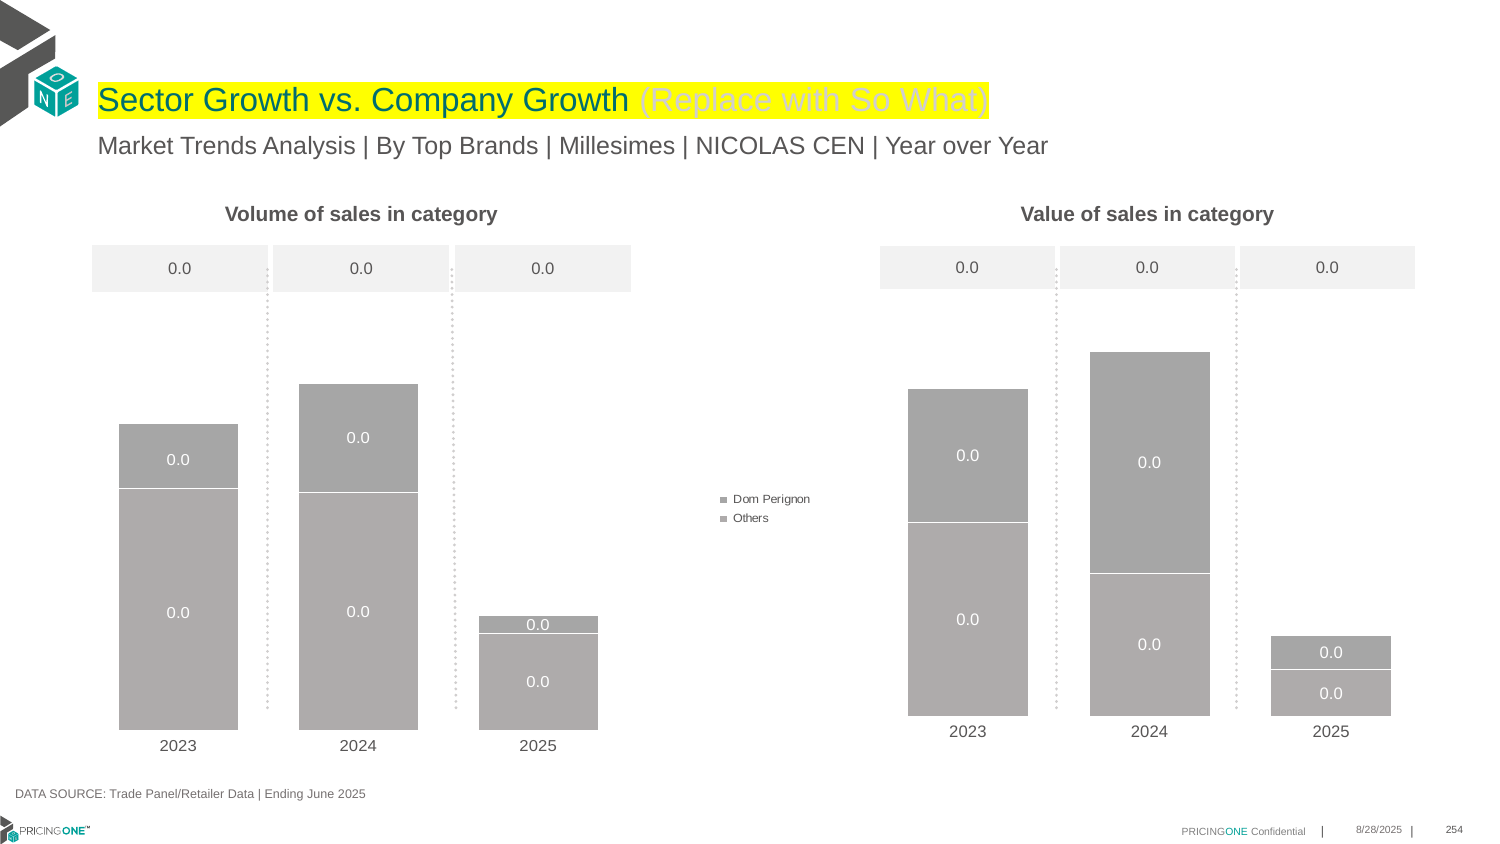

# Sector Growth vs. Company Growth (Replace with So What)
Market Trends Analysis | By Top Brands | Millesimes | NICOLAS CEN | Year over Year
| Value of sales in category |  |  |
| --- | --- | --- |
| 0.0 | 0.0 | 0.0 |
| Volume of sales in category |  |  |
| --- | --- | --- |
| 0.0 | 0.0 | 0.0 |

### Chart

| Category | Others | Dom Perignon |
|---|---|---|
| 2023 | 0.008323 | 0.005772 |
| 2024 | 0.006148 | 0.009536 |
| 2025 | 0.001998 | 0.001449 |

### Chart

| Category | Others | Dom Perignon |
|---|---|---|
| 2023 | 6.7e-05 | 1.8e-05 |
| 2024 | 6.6e-05 | 3e-05 |
| 2025 | 2.7e-05 | 5e-06 |
DATA SOURCE: Trade Panel/Retailer Data | Ending June 2025

8/28/2025
254